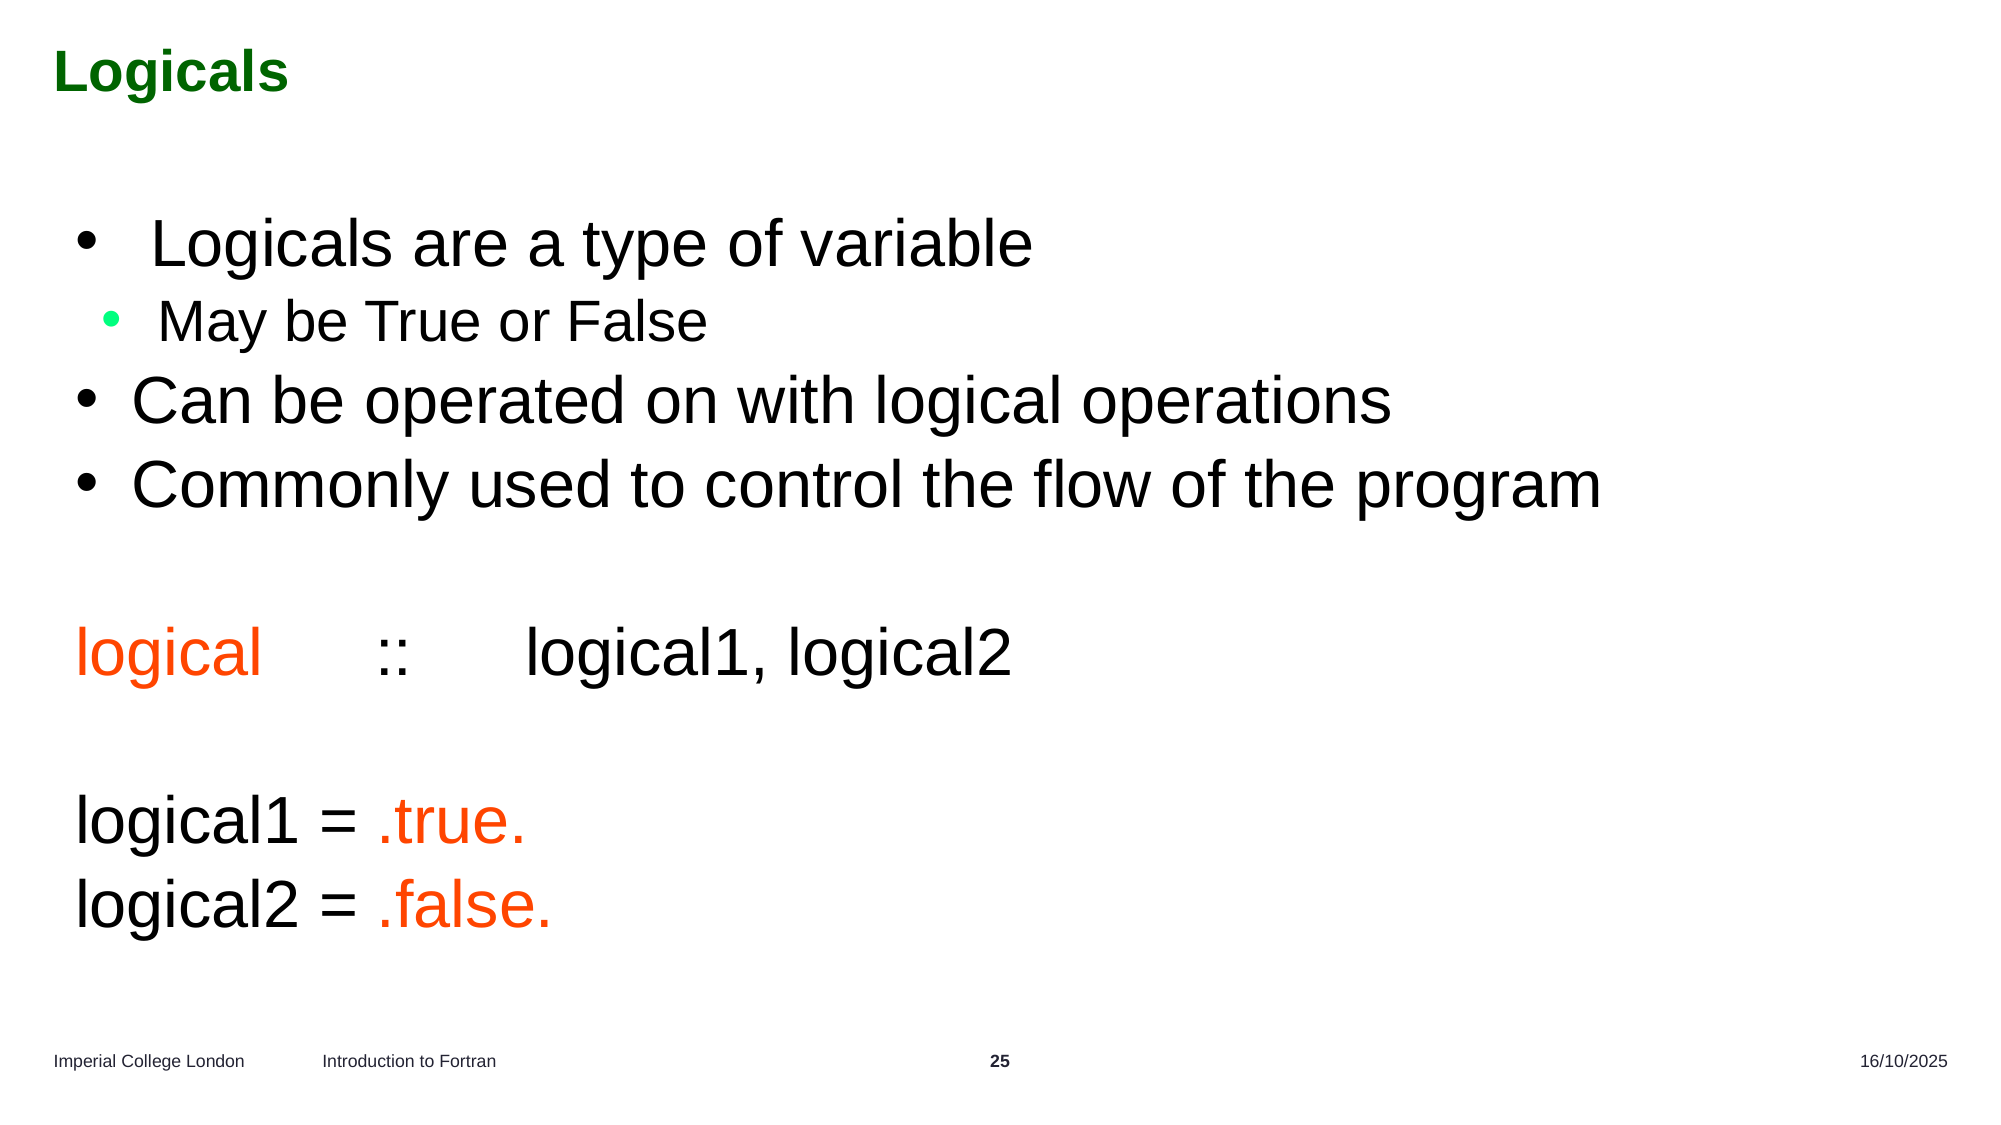

# Logicals
Logicals are a type of variable
May be True or False
Can be operated on with logical operations
Commonly used to control the flow of the program

logical	::	logical1, logical2

logical1 = .true.
logical2 = .false.
Introduction to Fortran
25
16/10/2025